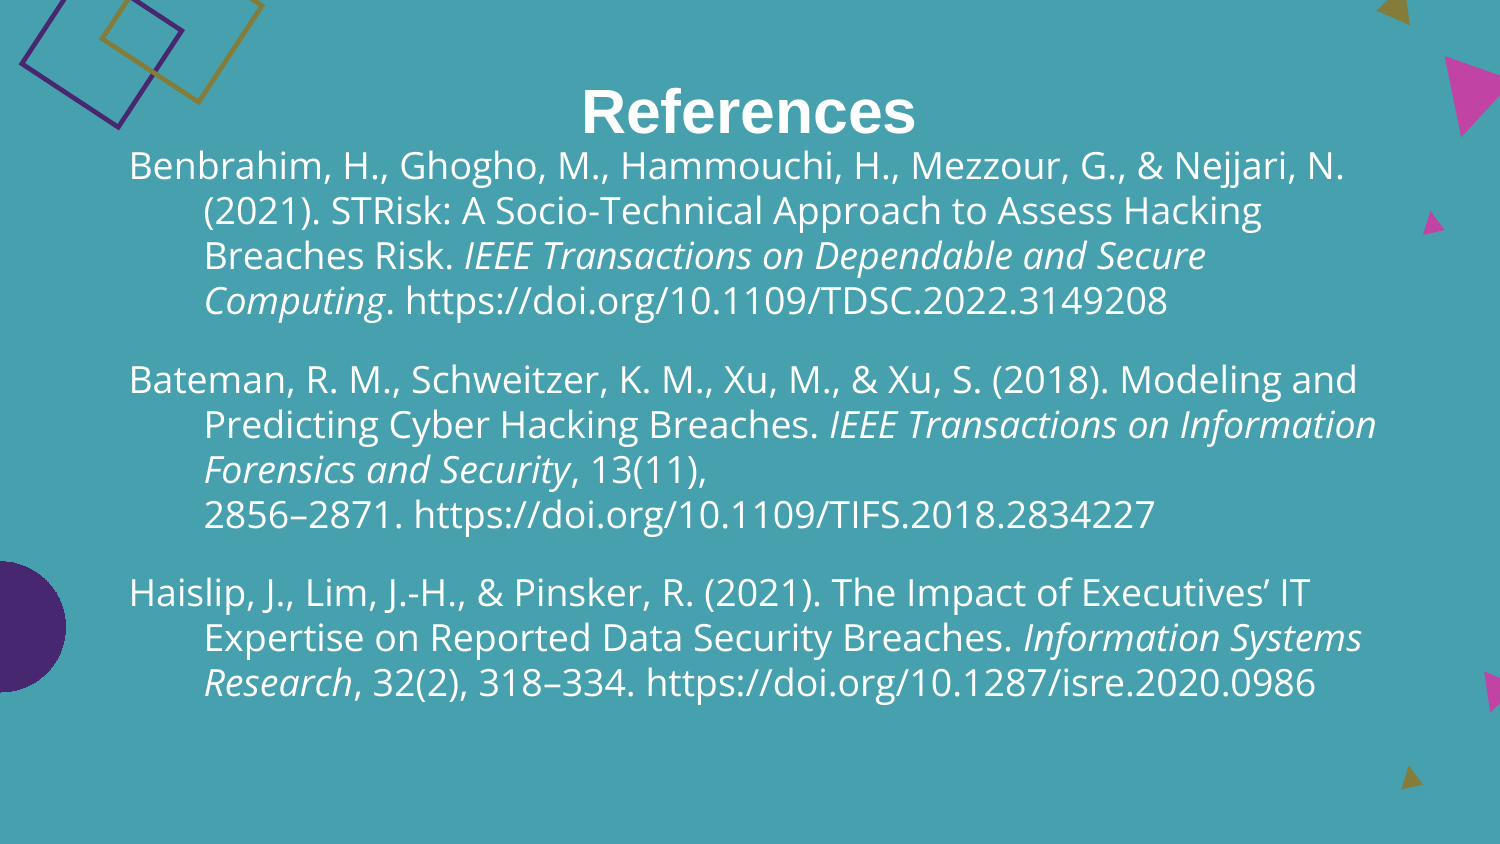

# References
Benbrahim, H., Ghogho, M., Hammouchi, H., Mezzour, G., & Nejjari, N. (2021). STRisk: A Socio-Technical Approach to Assess Hacking Breaches Risk. IEEE Transactions on Dependable and Secure Computing. https://doi.org/10.1109/TDSC.2022.3149208
Bateman, R. M., Schweitzer, K. M., Xu, M., & Xu, S. (2018). Modeling and Predicting Cyber Hacking Breaches. IEEE Transactions on Information Forensics and Security, 13(11), 2856–2871. https://doi.org/10.1109/TIFS.2018.2834227
Haislip, J., Lim, J.-H., & Pinsker, R. (2021). The Impact of Executives’ IT Expertise on Reported Data Security Breaches. Information Systems Research, 32(2), 318–334. https://doi.org/10.1287/isre.2020.0986